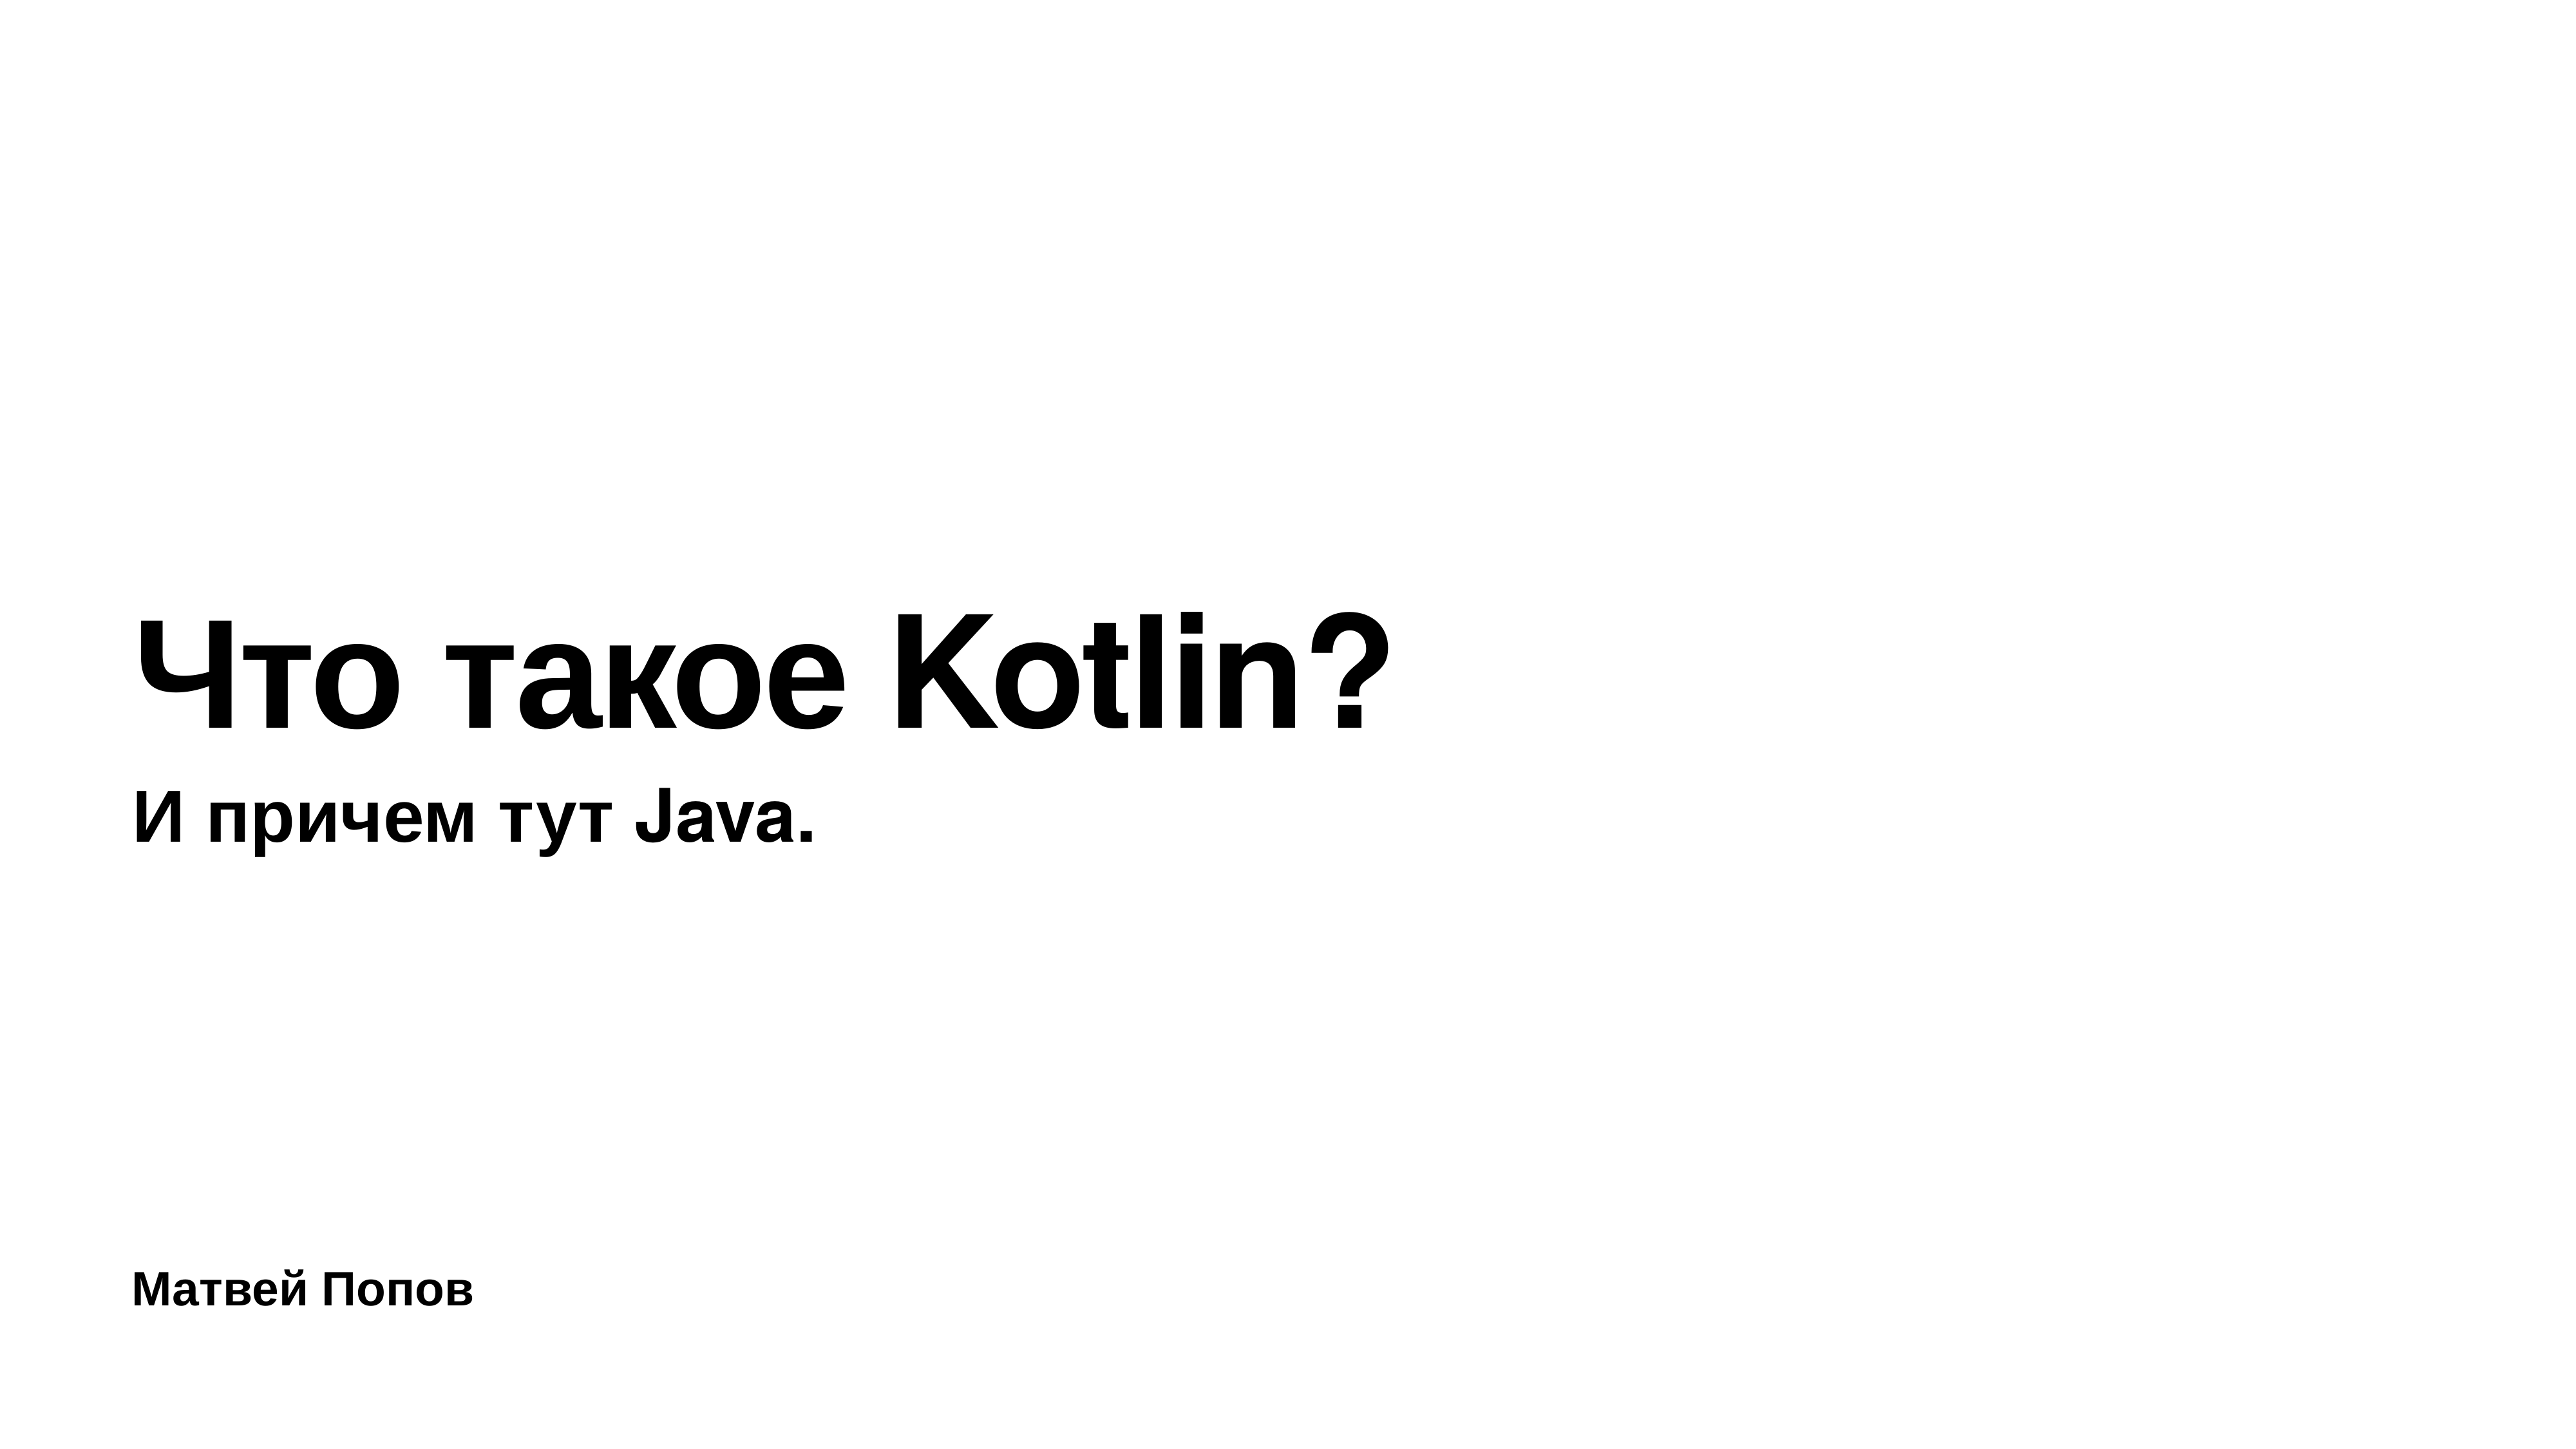

# Что такое Kotlin?
И причем тут Java.
Матвей Попов